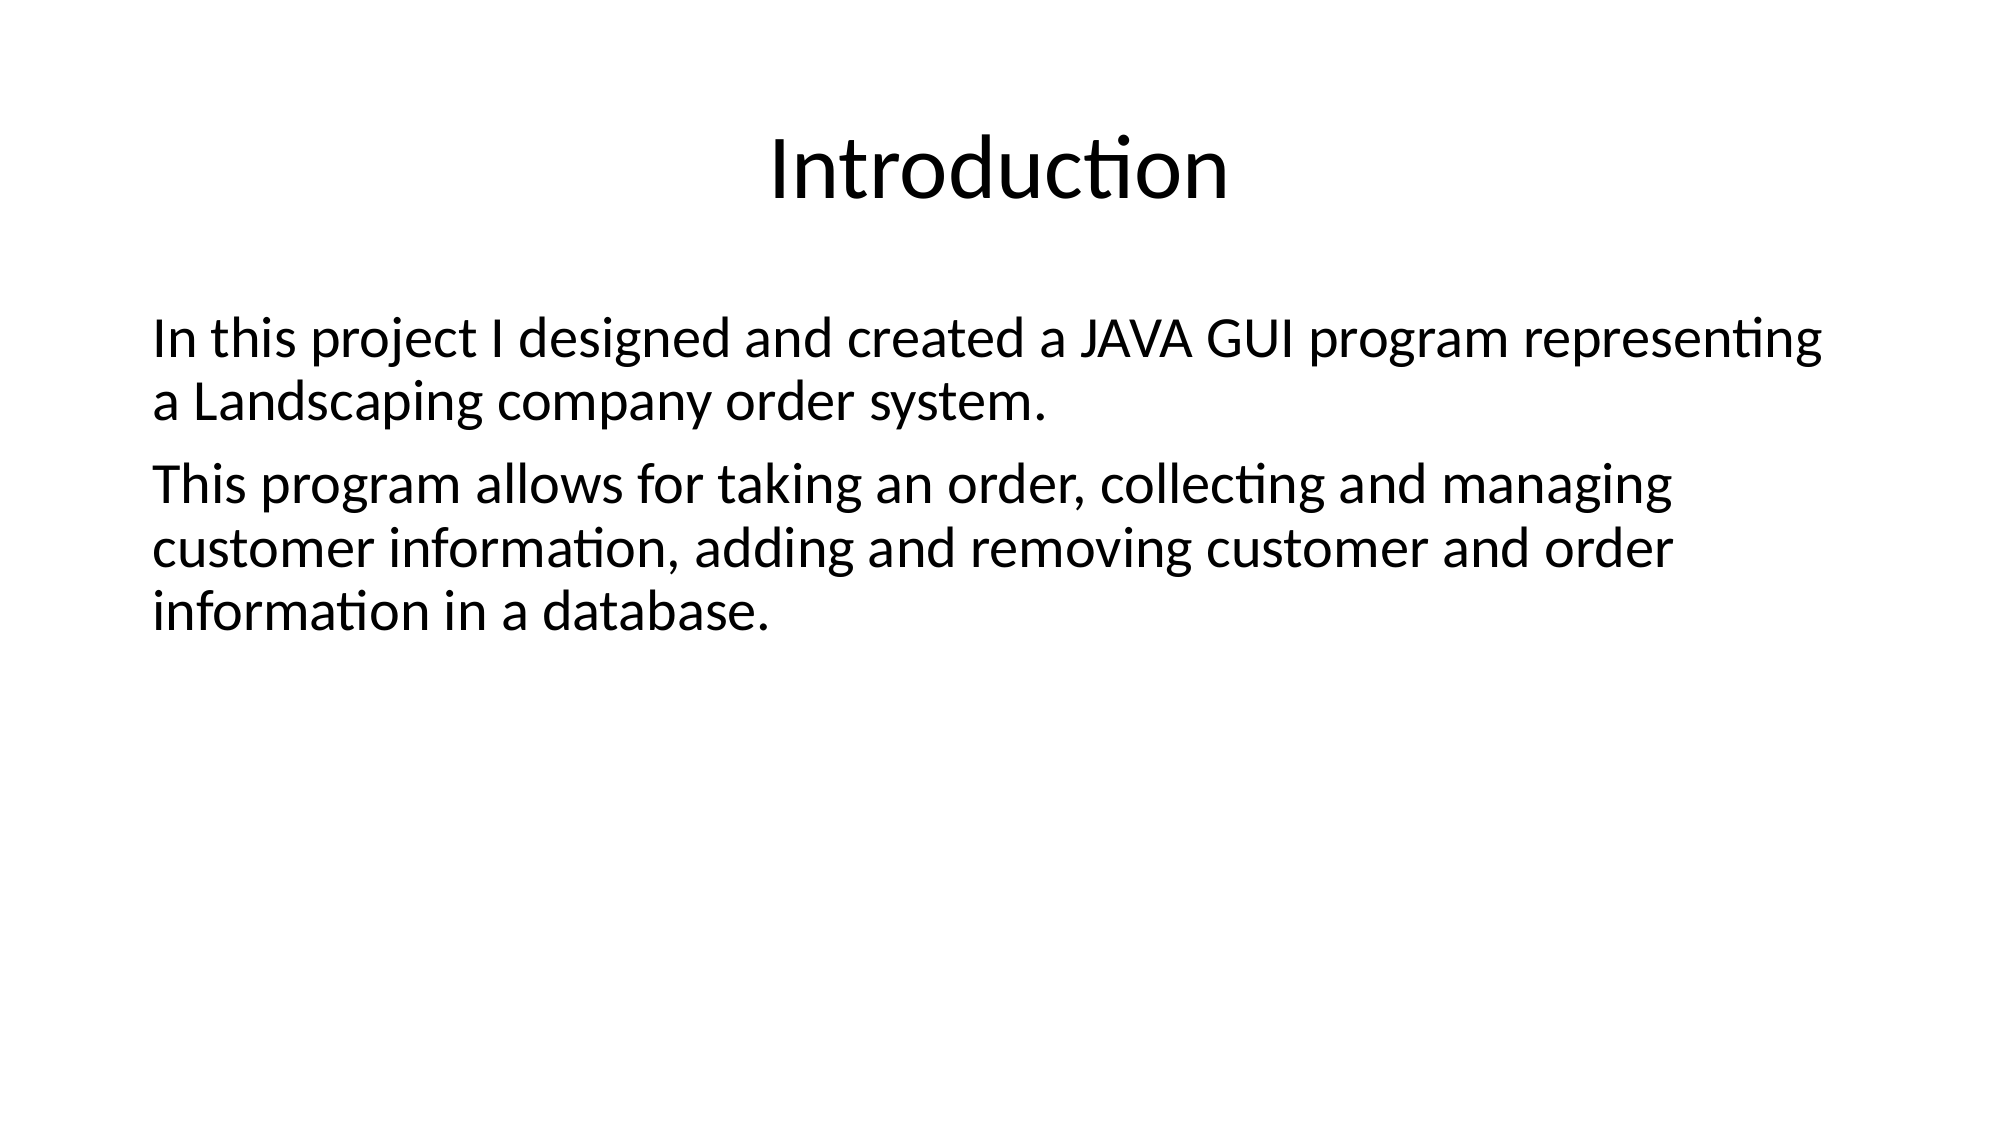

# Introduction
In this project I designed and created a JAVA GUI program representing a Landscaping company order system.
This program allows for taking an order, collecting and managing customer information, adding and removing customer and order information in a database.